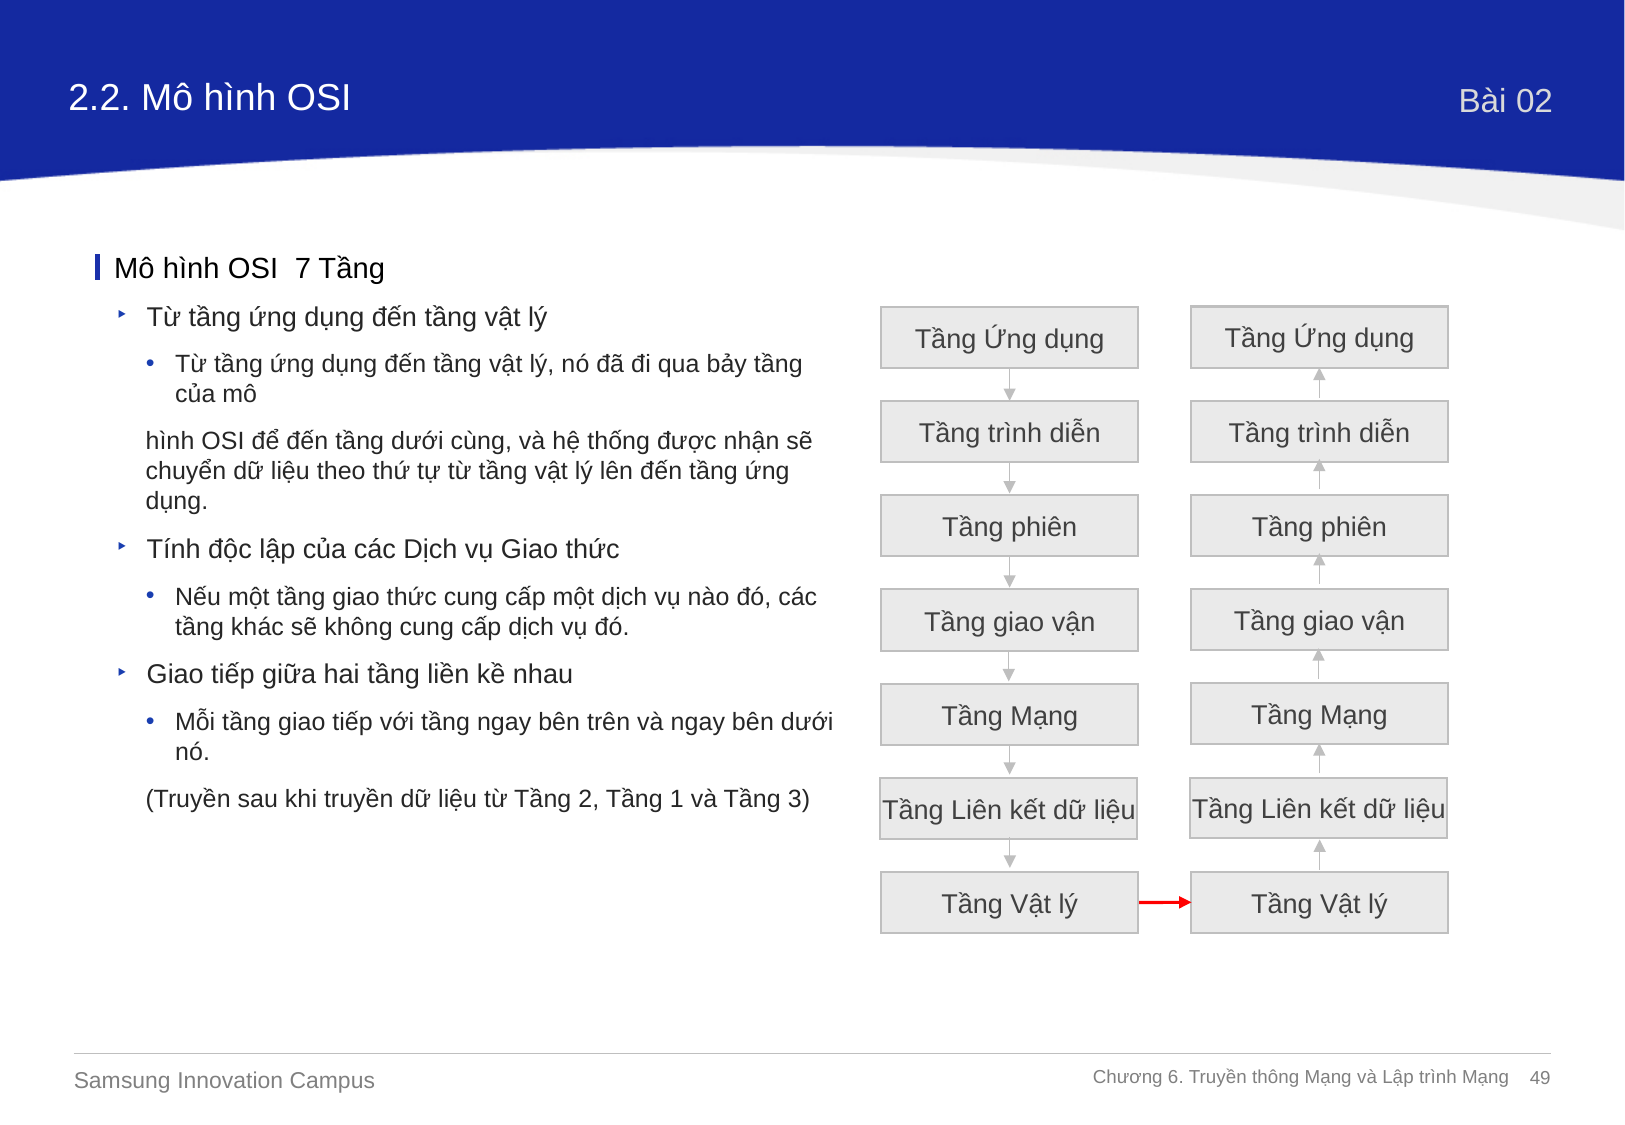

2.2. Mô hình OSI
Bài 02
Mô hình OSI  7 Tầng
Từ tầng ứng dụng đến tầng vật lý
Từ tầng ứng dụng đến tầng vật lý, nó đã đi qua bảy tầng của mô
hình OSI để đến tầng dưới cùng, và hệ thống được nhận sẽ chuyển dữ liệu theo thứ tự từ tầng vật lý lên đến tầng ứng dụng.
Tính độc lập của các Dịch vụ Giao thức
Nếu một tầng giao thức cung cấp một dịch vụ nào đó, các tầng khác sẽ không cung cấp dịch vụ đó.
Giao tiếp giữa hai tầng liền kề nhau
Mỗi tầng giao tiếp với tầng ngay bên trên và ngay bên dưới nó.
(Truyền sau khi truyền dữ liệu từ Tầng 2, Tầng 1 và Tầng 3)
Tầng Ứng dụng
Tầng Ứng dụng
Tầng trình diễn
Tầng trình diễn
Tầng phiên
Tầng phiên
Tầng giao vận
Tầng giao vận
Tầng Mạng
Tầng Mạng
Tầng Liên kết dữ liệu
Tầng Liên kết dữ liệu
Tầng Vật lý
Tầng Vật lý